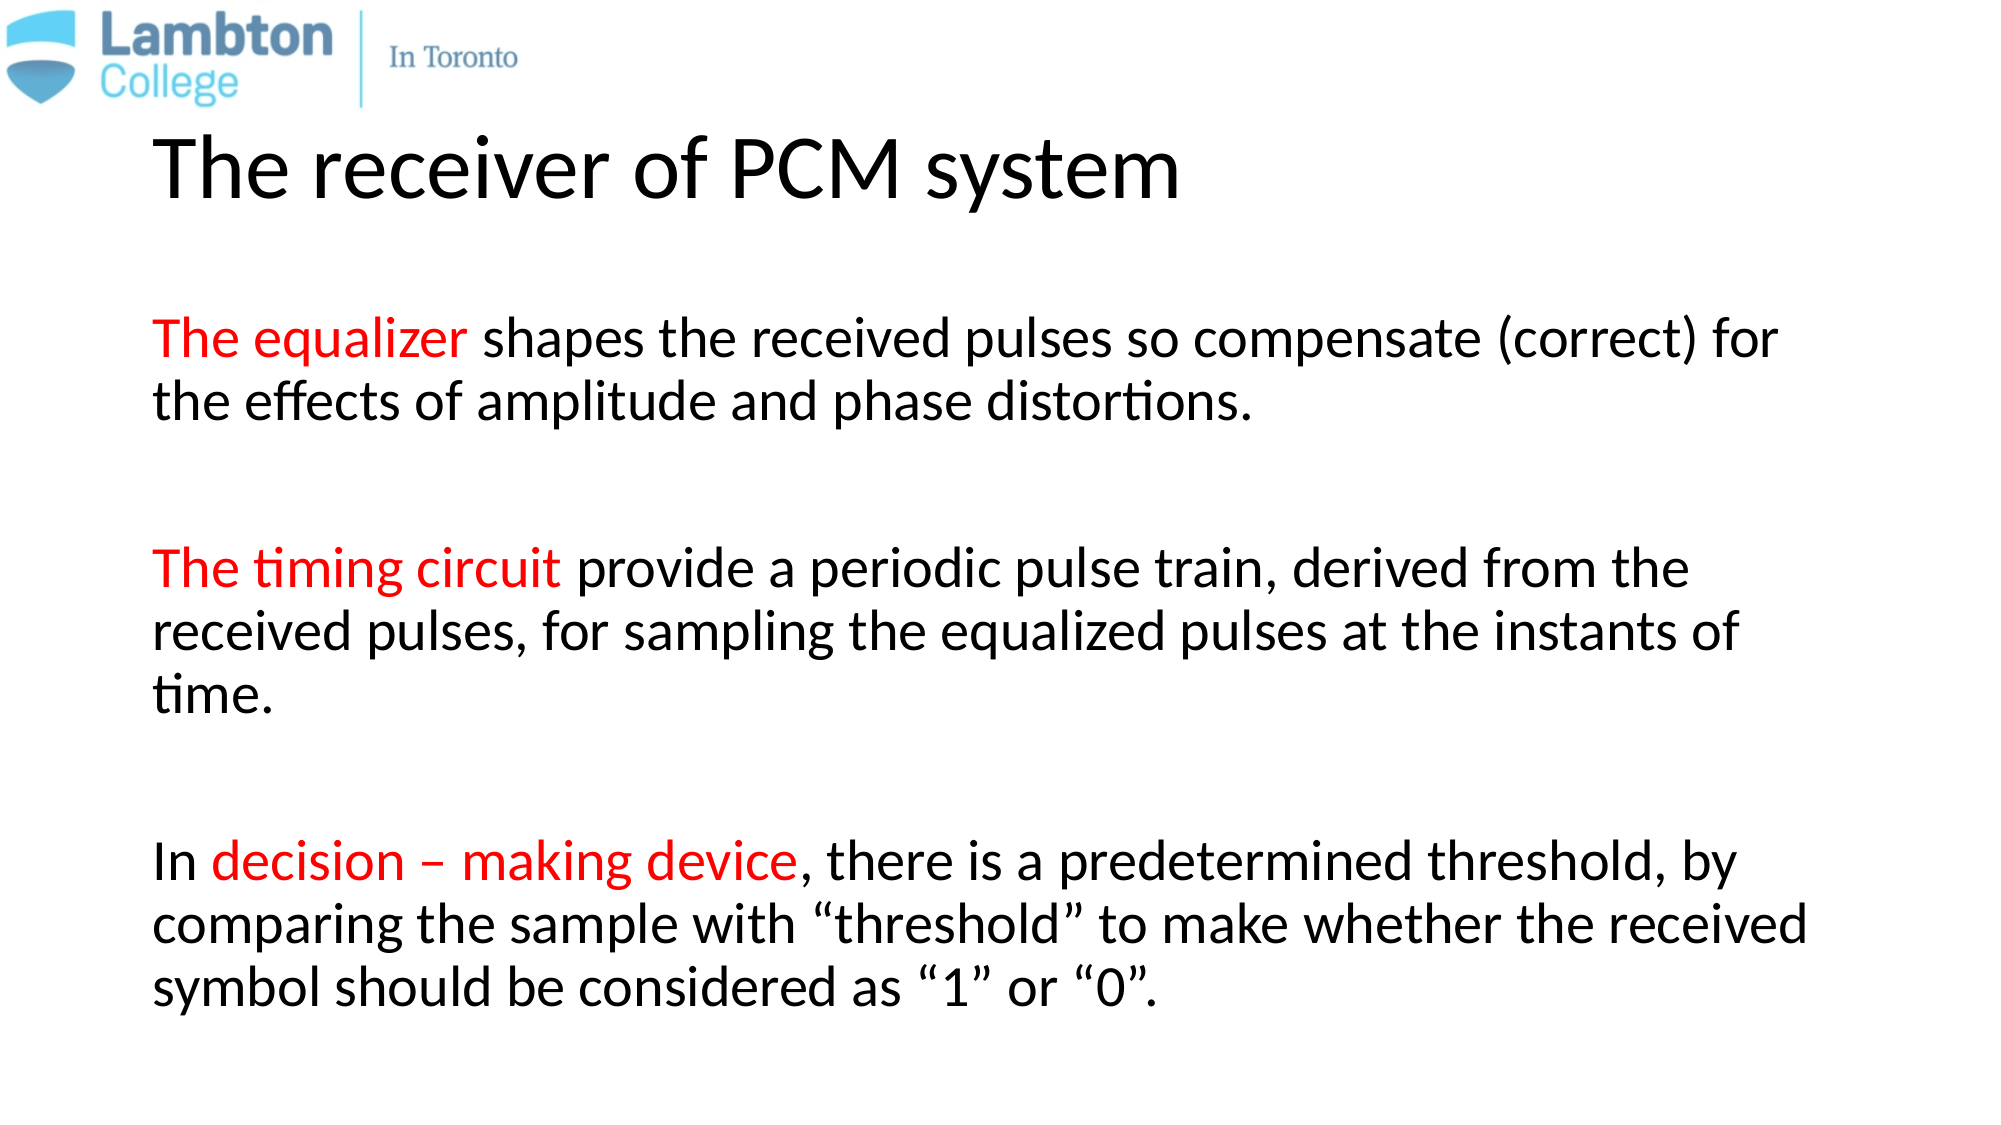

# The receiver of PCM system
The equalizer shapes the received pulses so compensate (correct) for the effects of amplitude and phase distortions.

The timing circuit provide a periodic pulse train, derived from the received pulses, for sampling the equalized pulses at the instants of time.

In decision – making device, there is a predetermined threshold, by comparing the sample with “threshold” to make whether the received symbol should be considered as “1” or “0”.